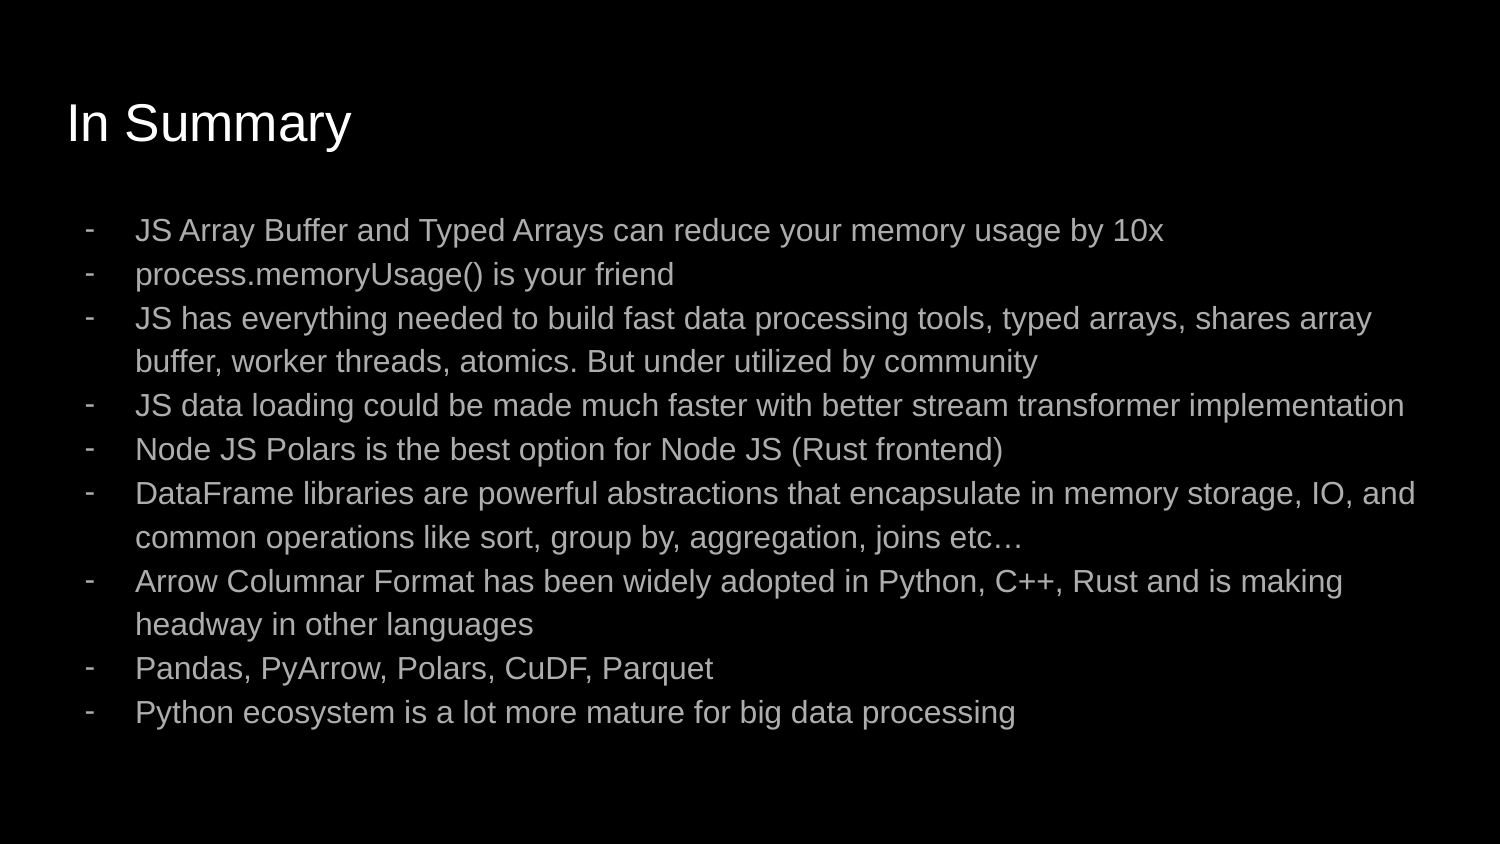

# In Summary
JS Array Buffer and Typed Arrays can reduce your memory usage by 10x
process.memoryUsage() is your friend
JS has everything needed to build fast data processing tools, typed arrays, shares array buffer, worker threads, atomics. But under utilized by community
JS data loading could be made much faster with better stream transformer implementation
Node JS Polars is the best option for Node JS (Rust frontend)
DataFrame libraries are powerful abstractions that encapsulate in memory storage, IO, and common operations like sort, group by, aggregation, joins etc…
Arrow Columnar Format has been widely adopted in Python, C++, Rust and is making headway in other languages
Pandas, PyArrow, Polars, CuDF, Parquet
Python ecosystem is a lot more mature for big data processing